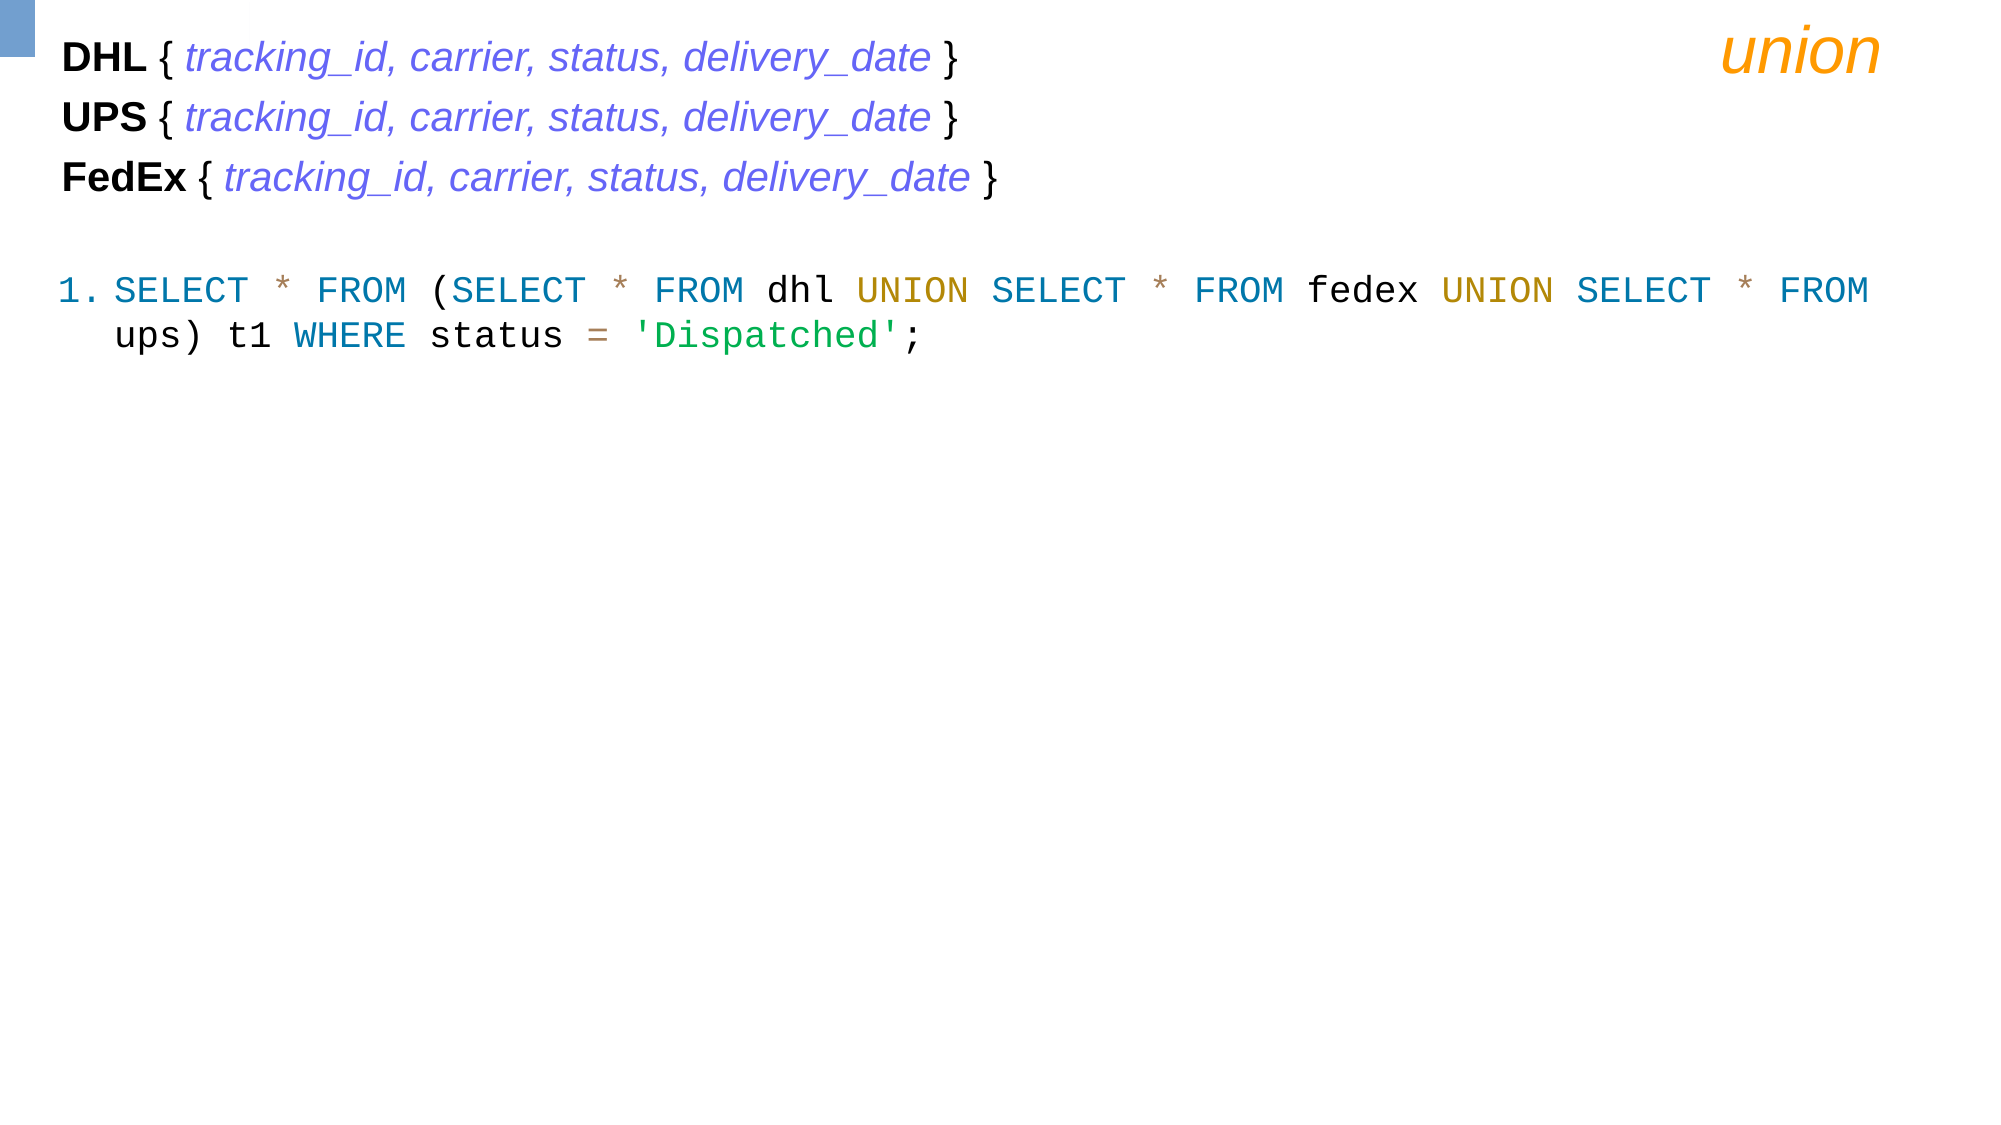

union

DHL { tracking_id, carrier, status, delivery_date }

UPS { tracking_id, carrier, status, delivery_date }

FedEx { tracking_id, carrier, status, delivery_date }
SELECT * FROM (SELECT * FROM dhl UNION SELECT * FROM fedex UNION SELECT * FROM ups) t1 WHERE status = 'Dispatched';